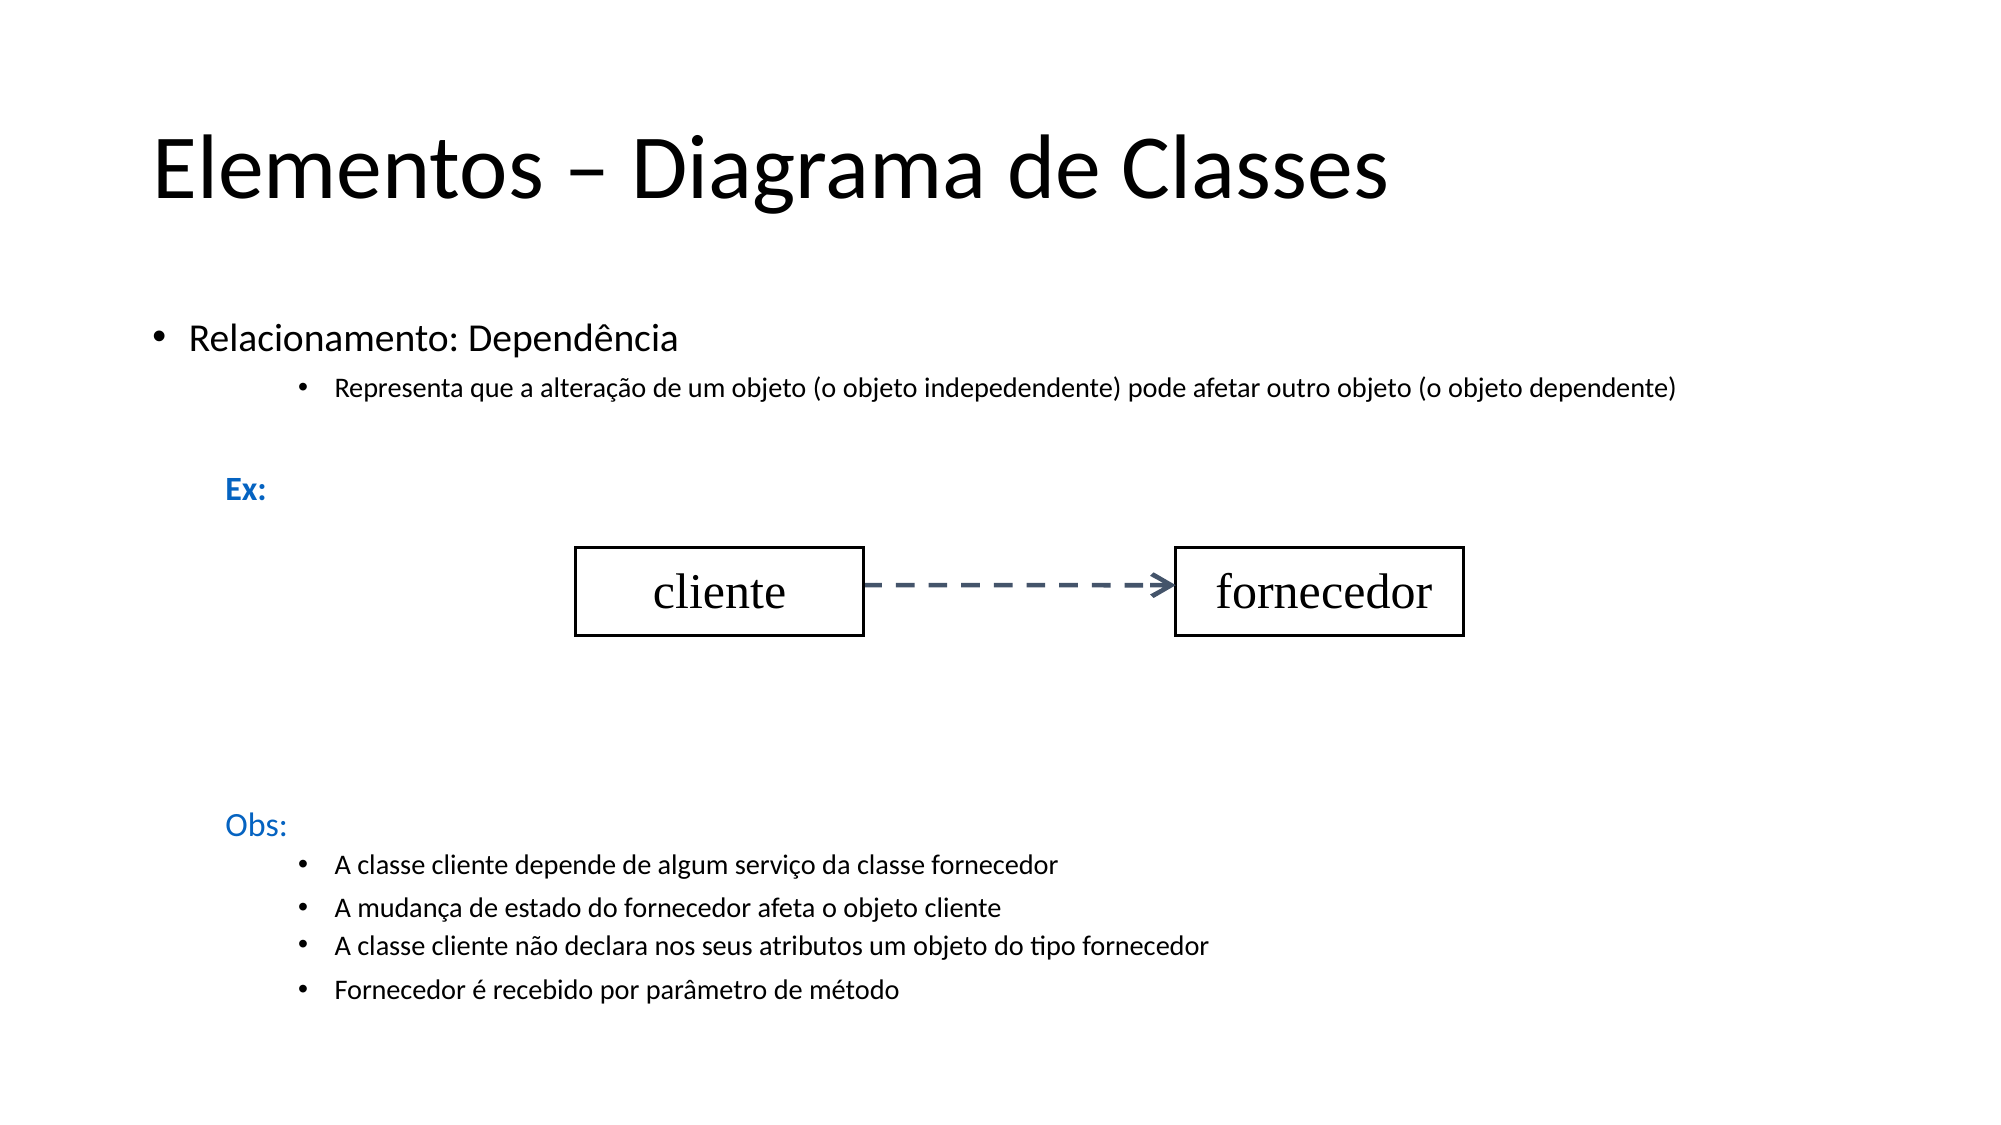

# Elementos – Diagrama de Classes
Relacionamento: Dependência
Representa que a alteração de um objeto (o objeto indepedendente) pode afetar outro objeto (o objeto dependente)

Ex:

Obs:
A classe cliente depende de algum serviço da classe fornecedor
A mudança de estado do fornecedor afeta o objeto cliente
A classe cliente não declara nos seus atributos um objeto do tipo fornecedor
Fornecedor é recebido por parâmetro de método

cliente
fornecedor